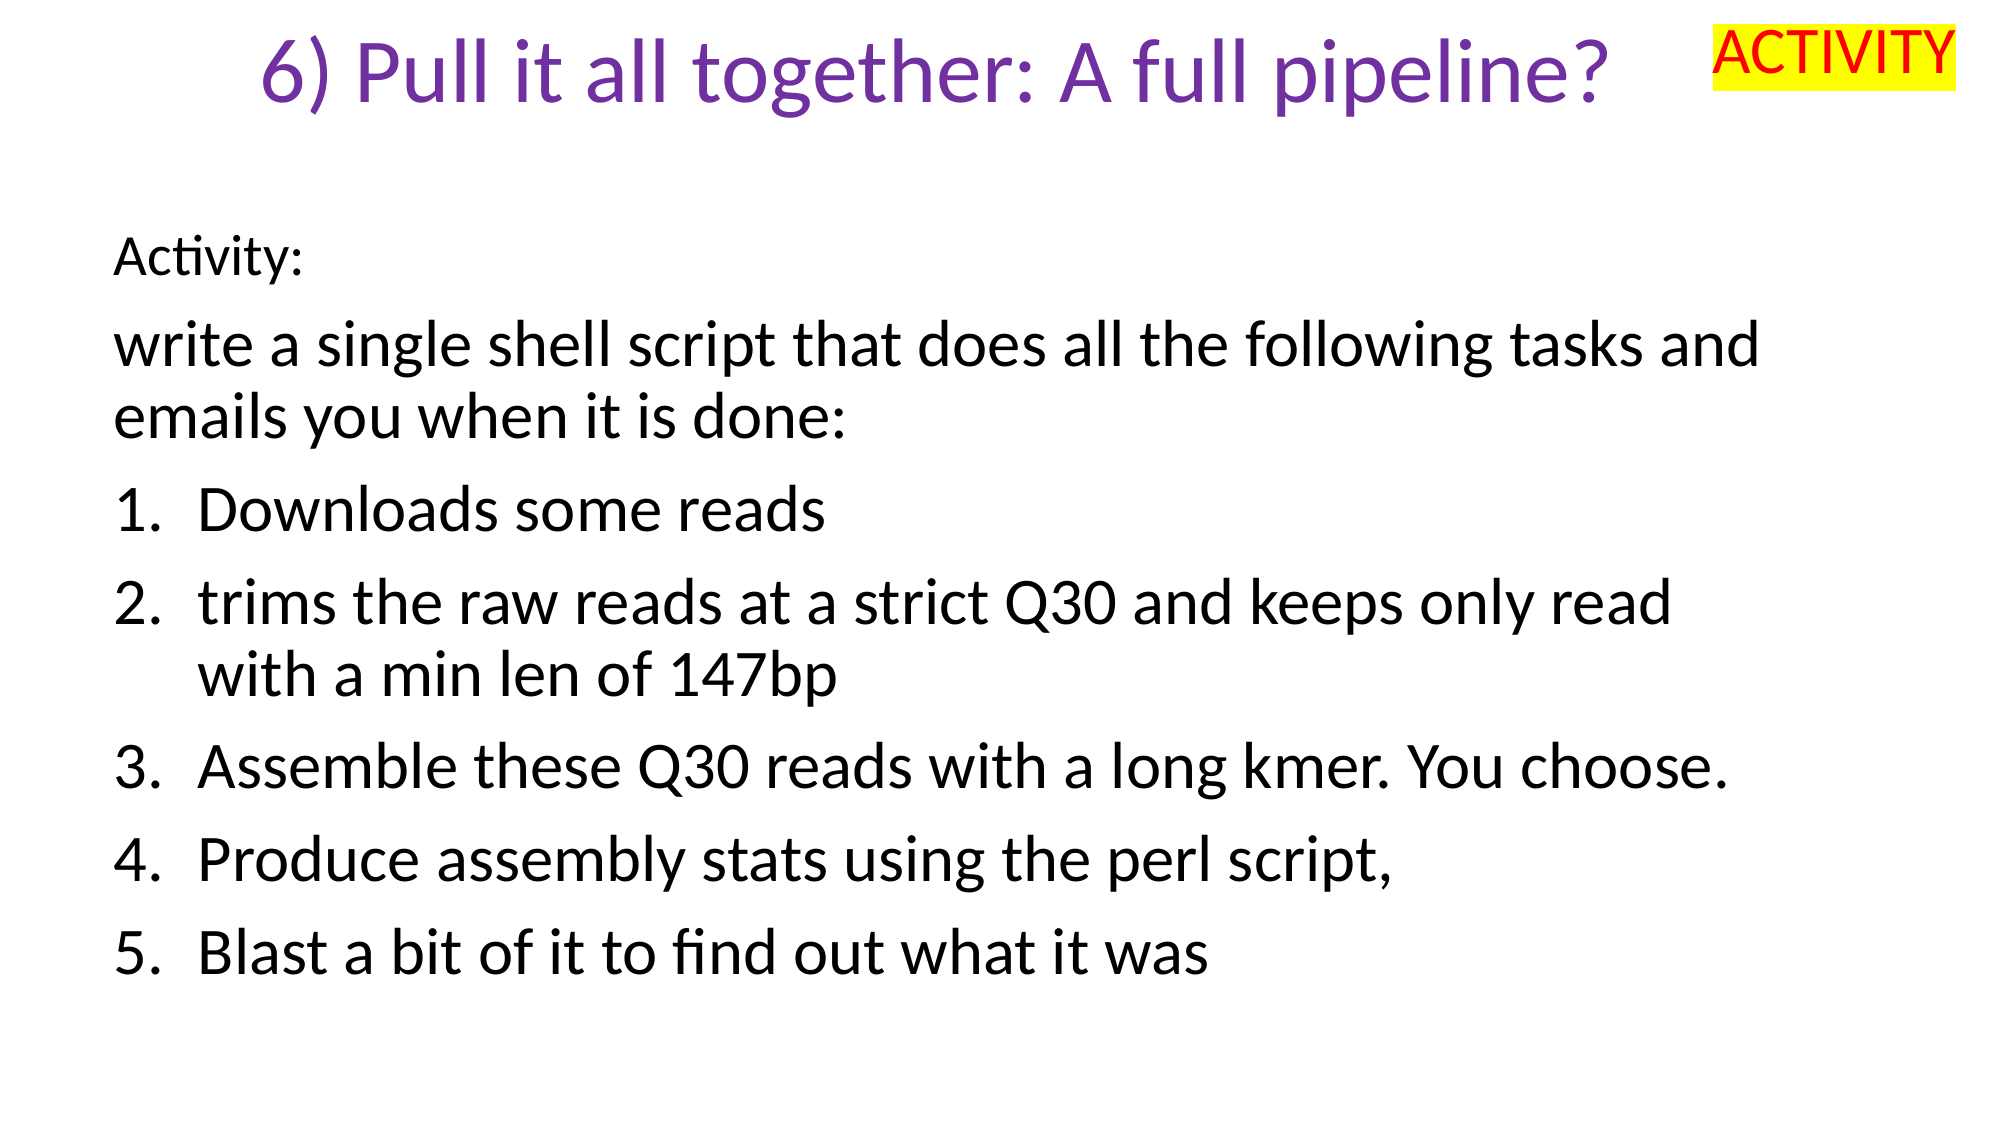

ACTIVITY
# 6) Pull it all together: A full pipeline?
Activity:
write a single shell script that does all the following tasks and emails you when it is done:
Downloads some reads
trims the raw reads at a strict Q30 and keeps only read with a min len of 147bp
Assemble these Q30 reads with a long kmer. You choose.
Produce assembly stats using the perl script,
Blast a bit of it to find out what it was